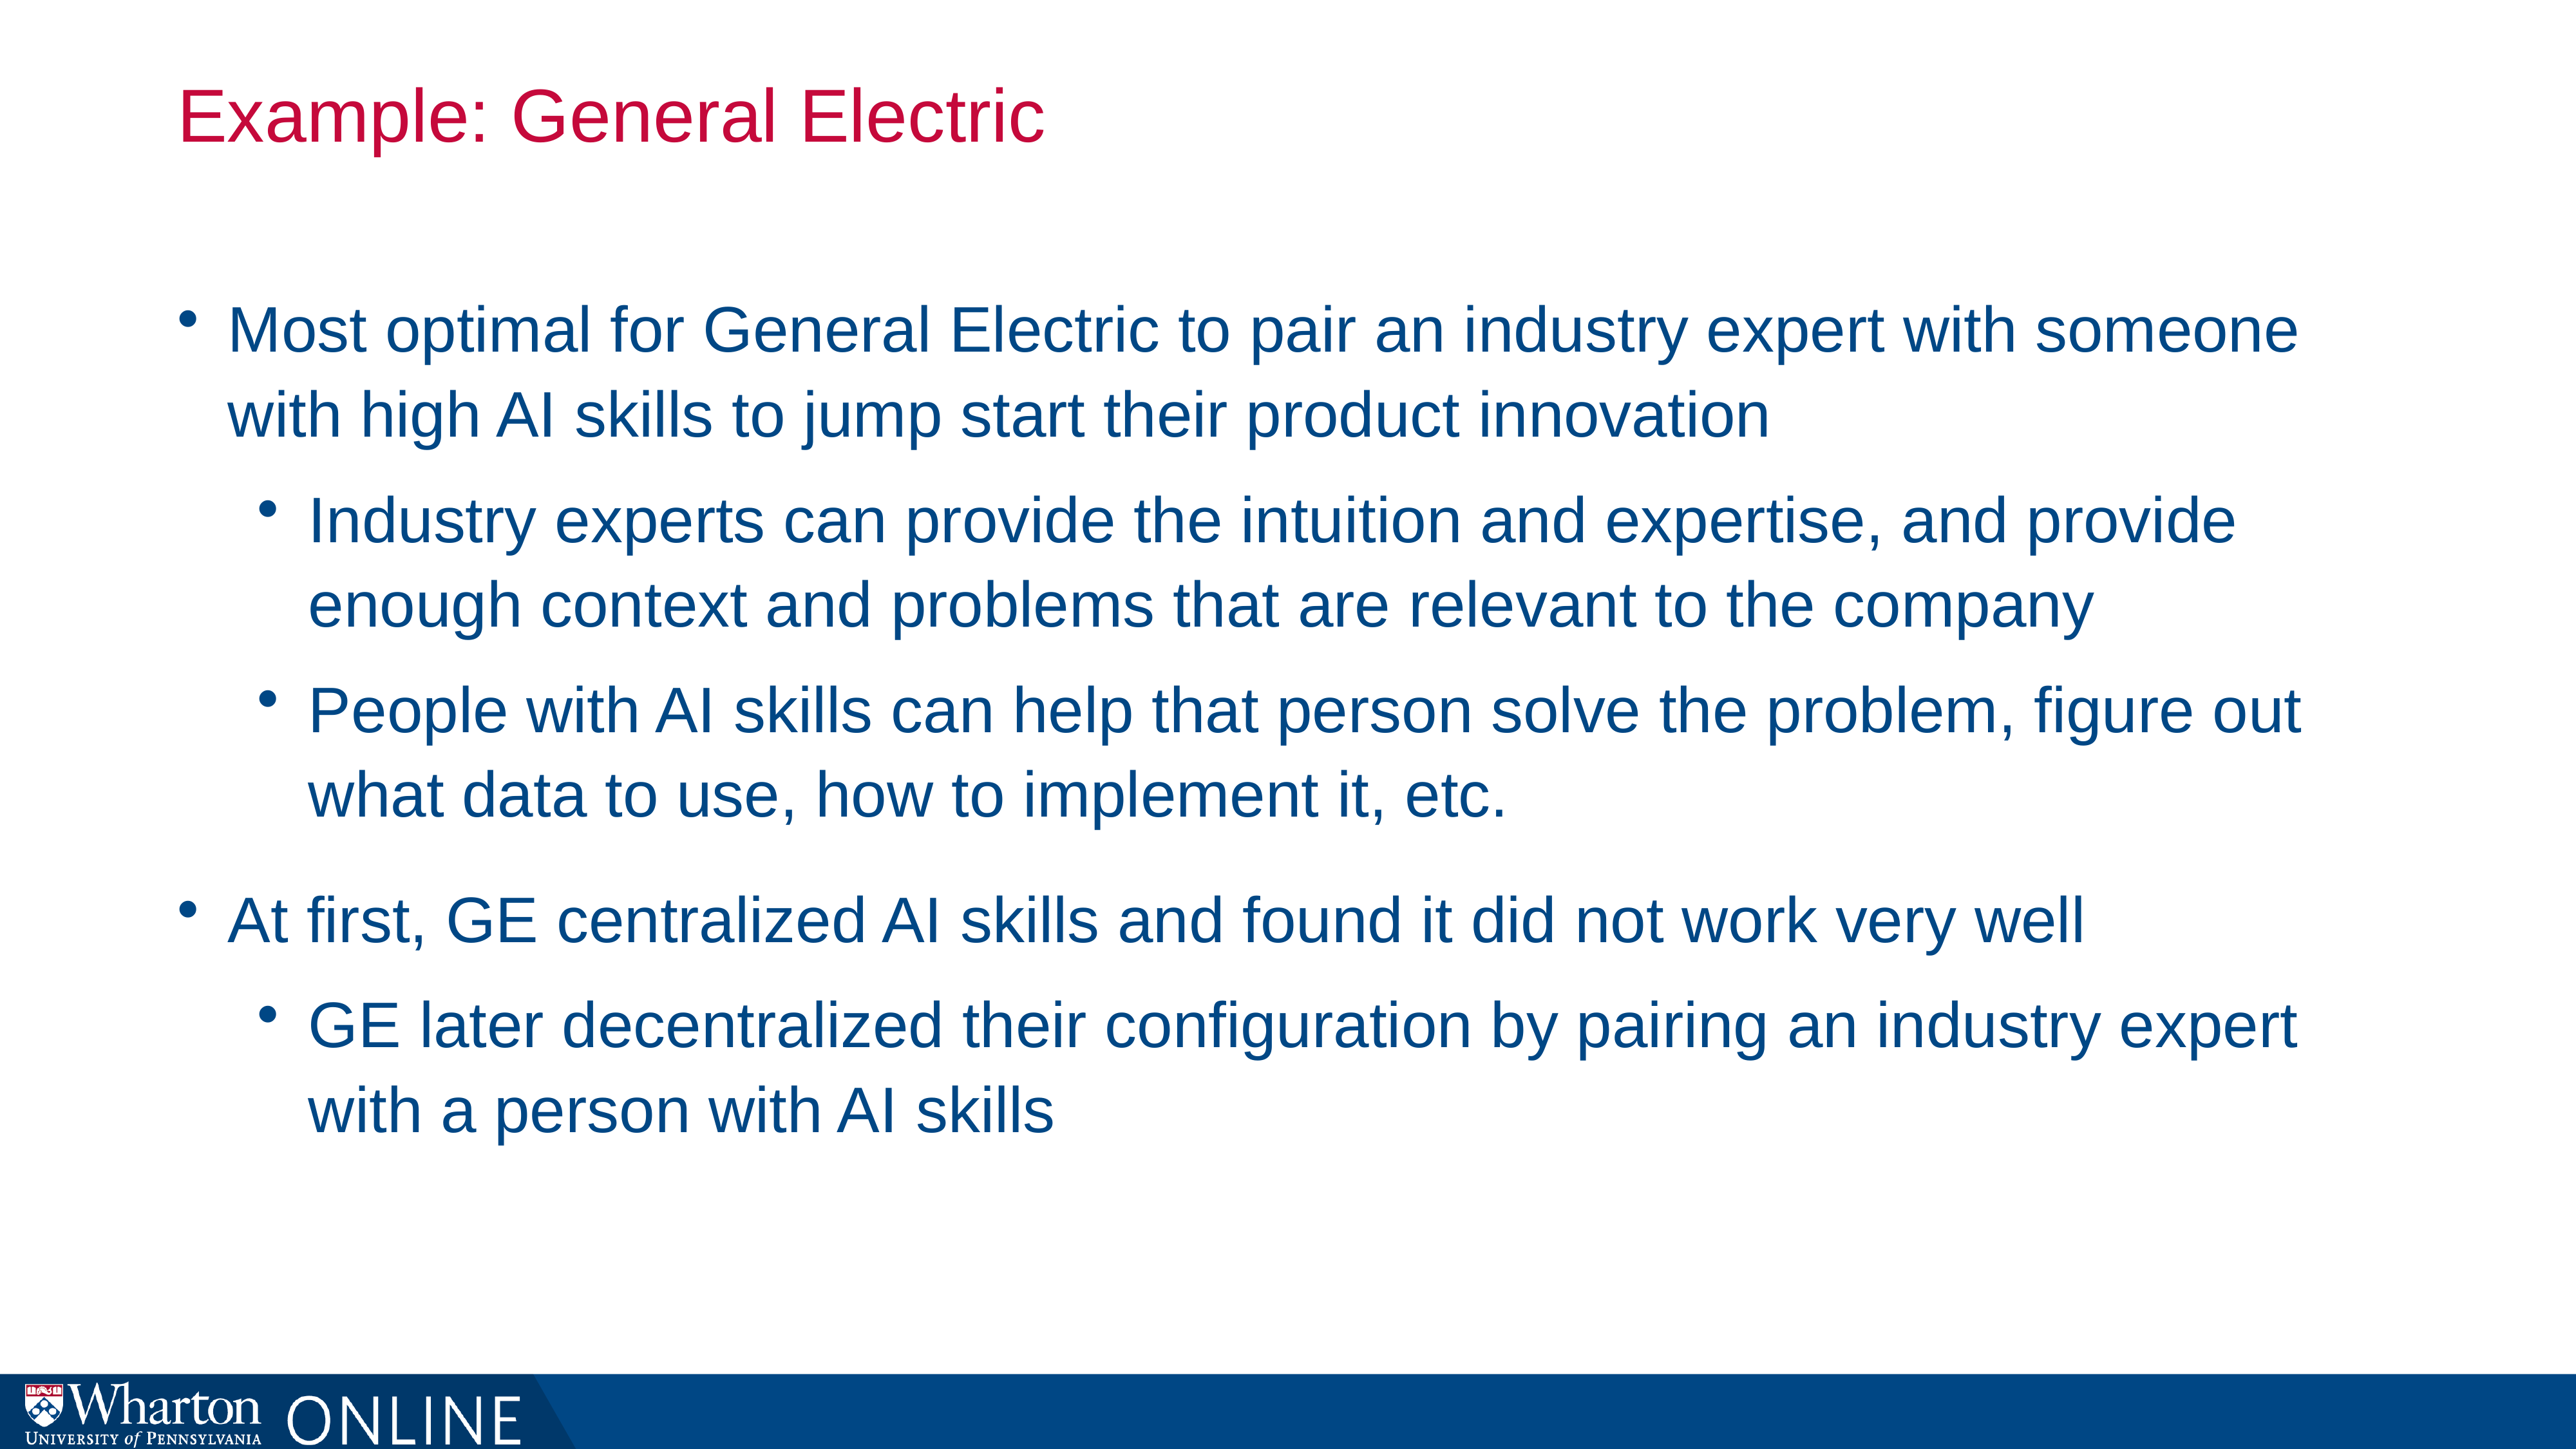

# Example: General Electric
Most optimal for General Electric to pair an industry expert with someone with high AI skills to jump start their product innovation
Industry experts can provide the intuition and expertise, and provide enough context and problems that are relevant to the company
People with AI skills can help that person solve the problem, figure out what data to use, how to implement it, etc.
At first, GE centralized AI skills and found it did not work very well
GE later decentralized their configuration by pairing an industry expert with a person with AI skills